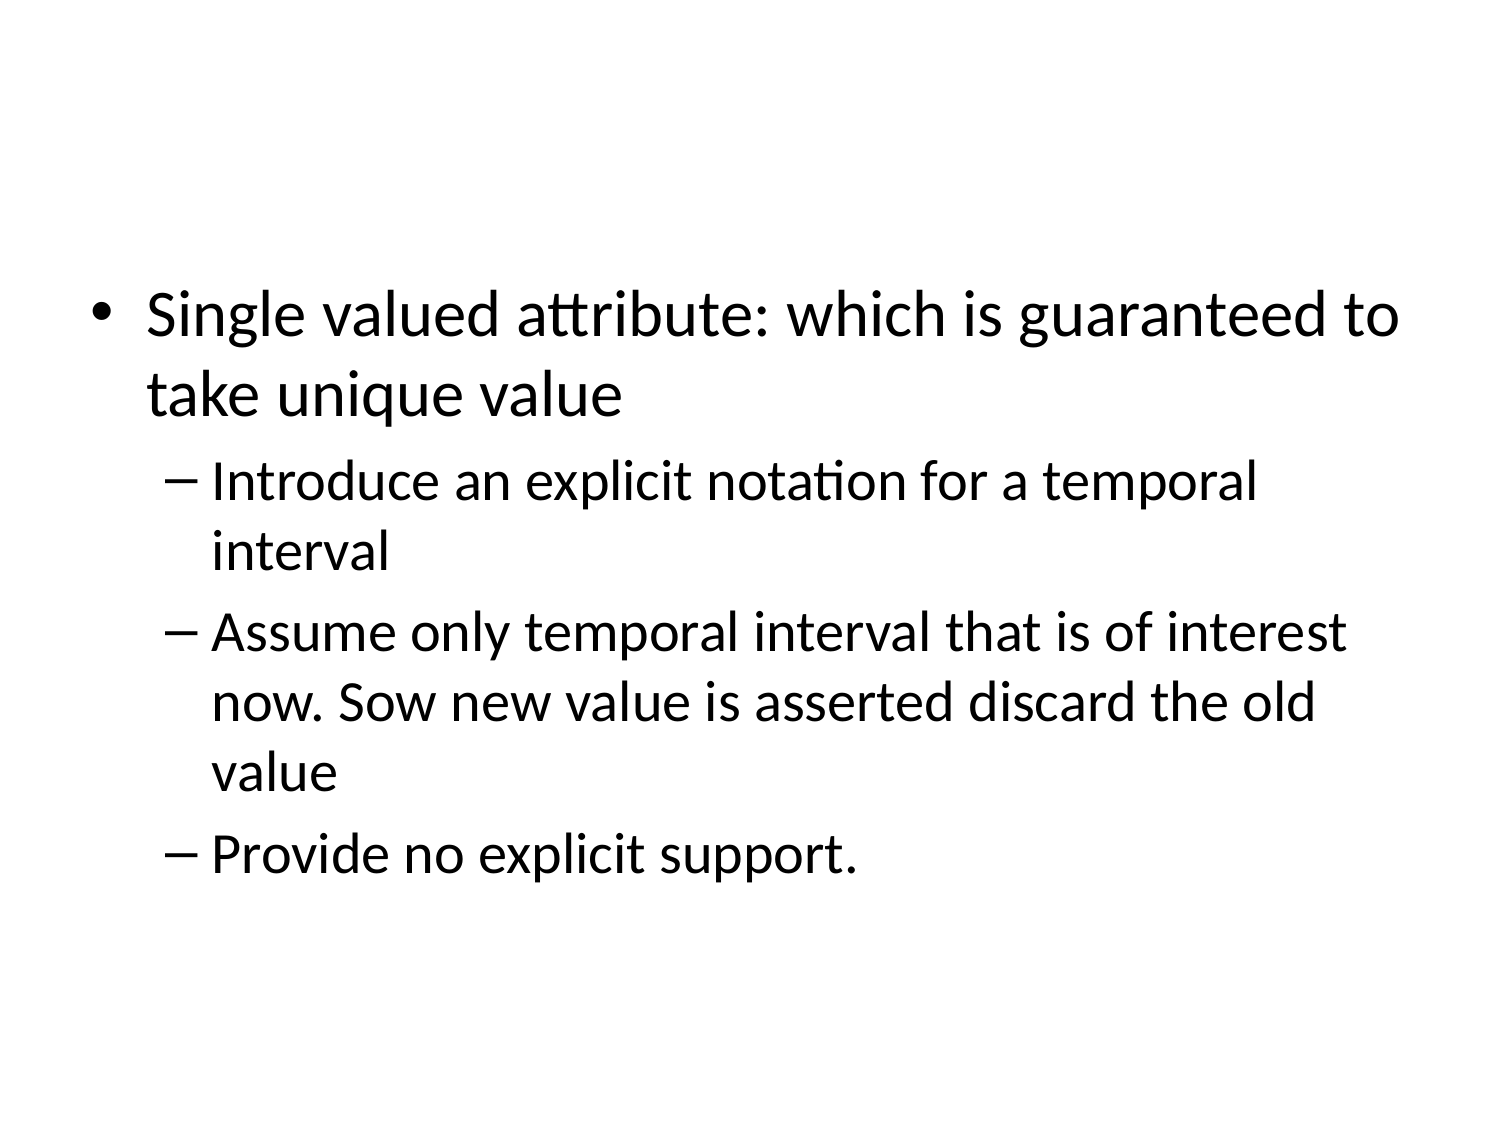

Single valued attribute: which is guaranteed to take unique value
Introduce an explicit notation for a temporal interval
Assume only temporal interval that is of interest now. Sow new value is asserted discard the old value
Provide no explicit support.